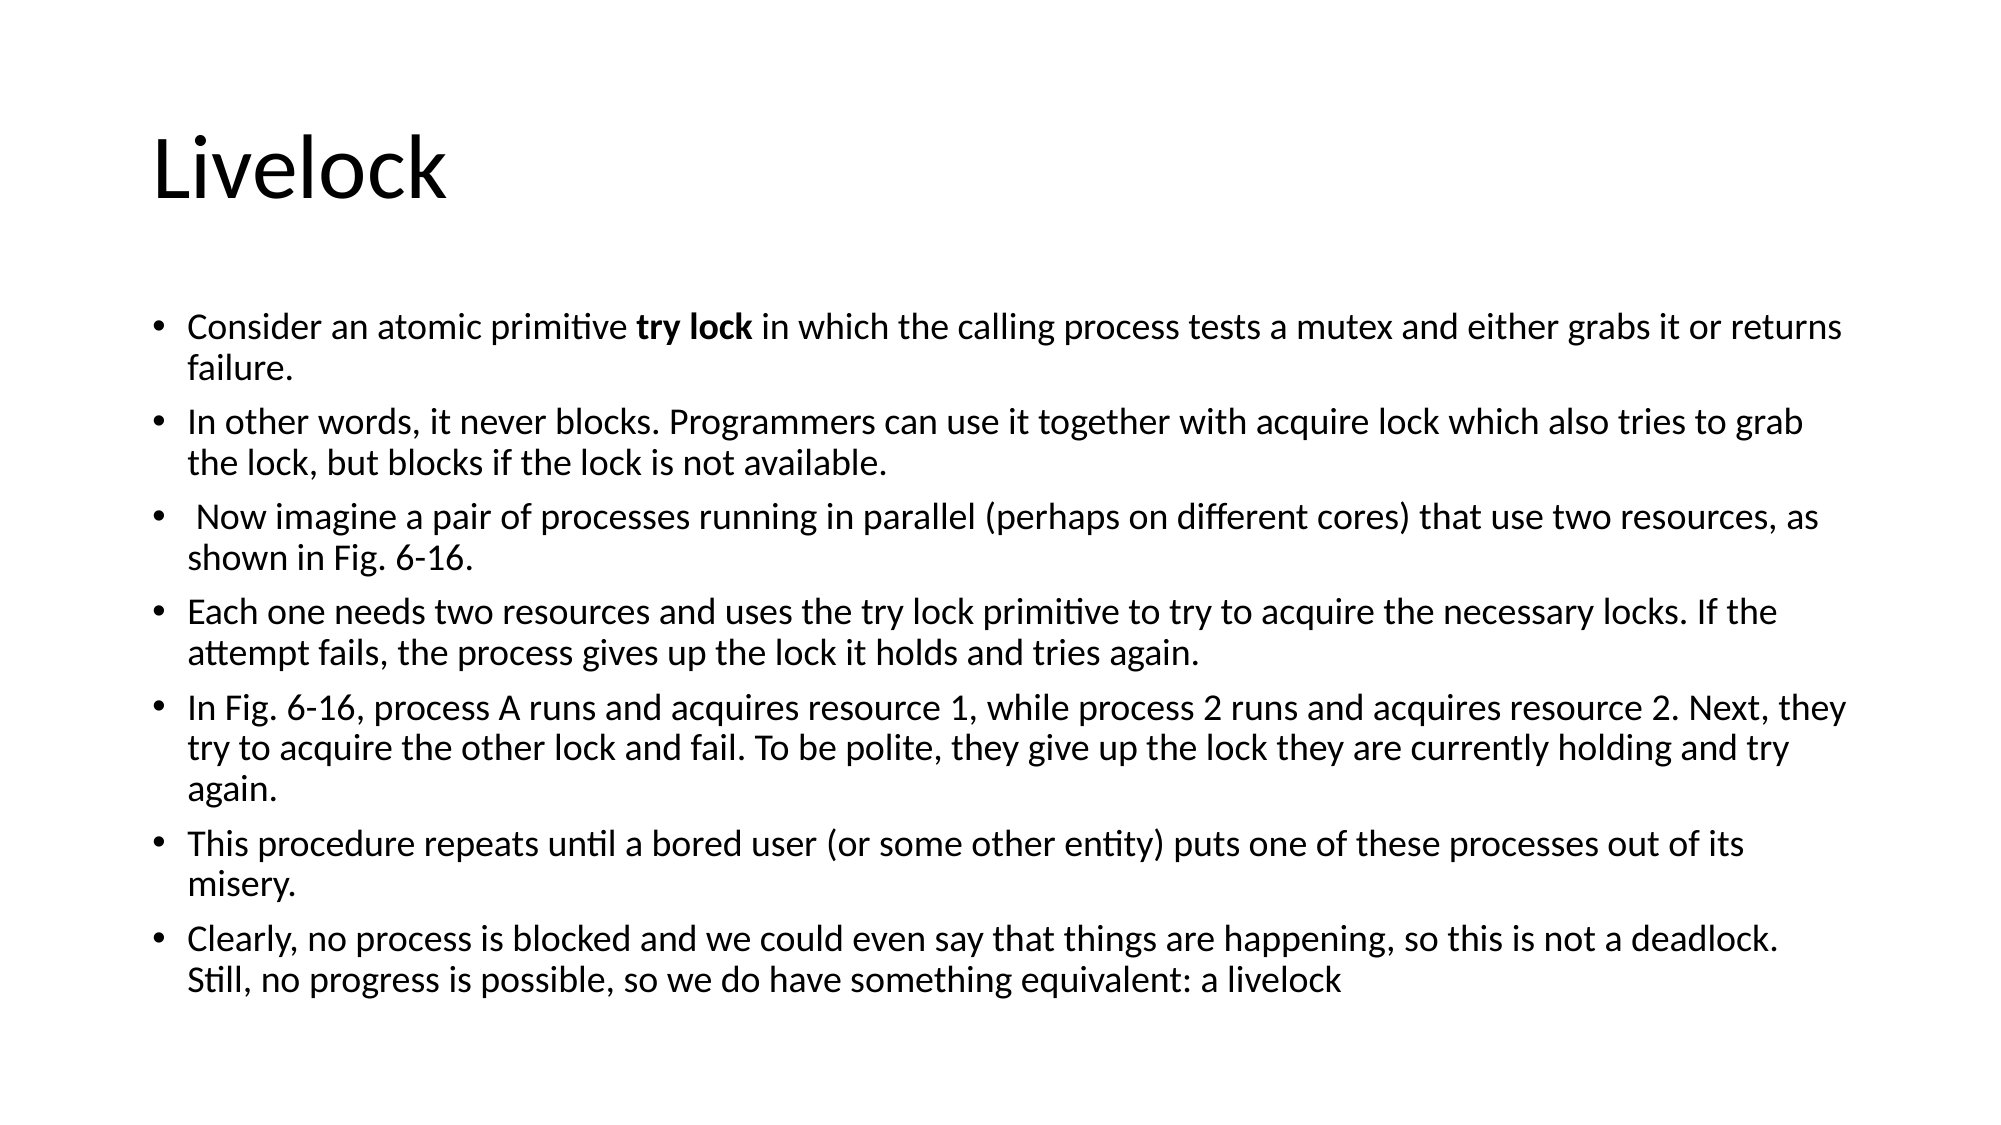

# Livelock
Consider an atomic primitive try lock in which the calling process tests a mutex and either grabs it or returns failure.
In other words, it never blocks. Programmers can use it together with acquire lock which also tries to grab the lock, but blocks if the lock is not available.
 Now imagine a pair of processes running in parallel (perhaps on different cores) that use two resources, as shown in Fig. 6-16.
Each one needs two resources and uses the try lock primitive to try to acquire the necessary locks. If the attempt fails, the process gives up the lock it holds and tries again.
In Fig. 6-16, process A runs and acquires resource 1, while process 2 runs and acquires resource 2. Next, they try to acquire the other lock and fail. To be polite, they give up the lock they are currently holding and try again.
This procedure repeats until a bored user (or some other entity) puts one of these processes out of its misery.
Clearly, no process is blocked and we could even say that things are happening, so this is not a deadlock. Still, no progress is possible, so we do have something equivalent: a livelock